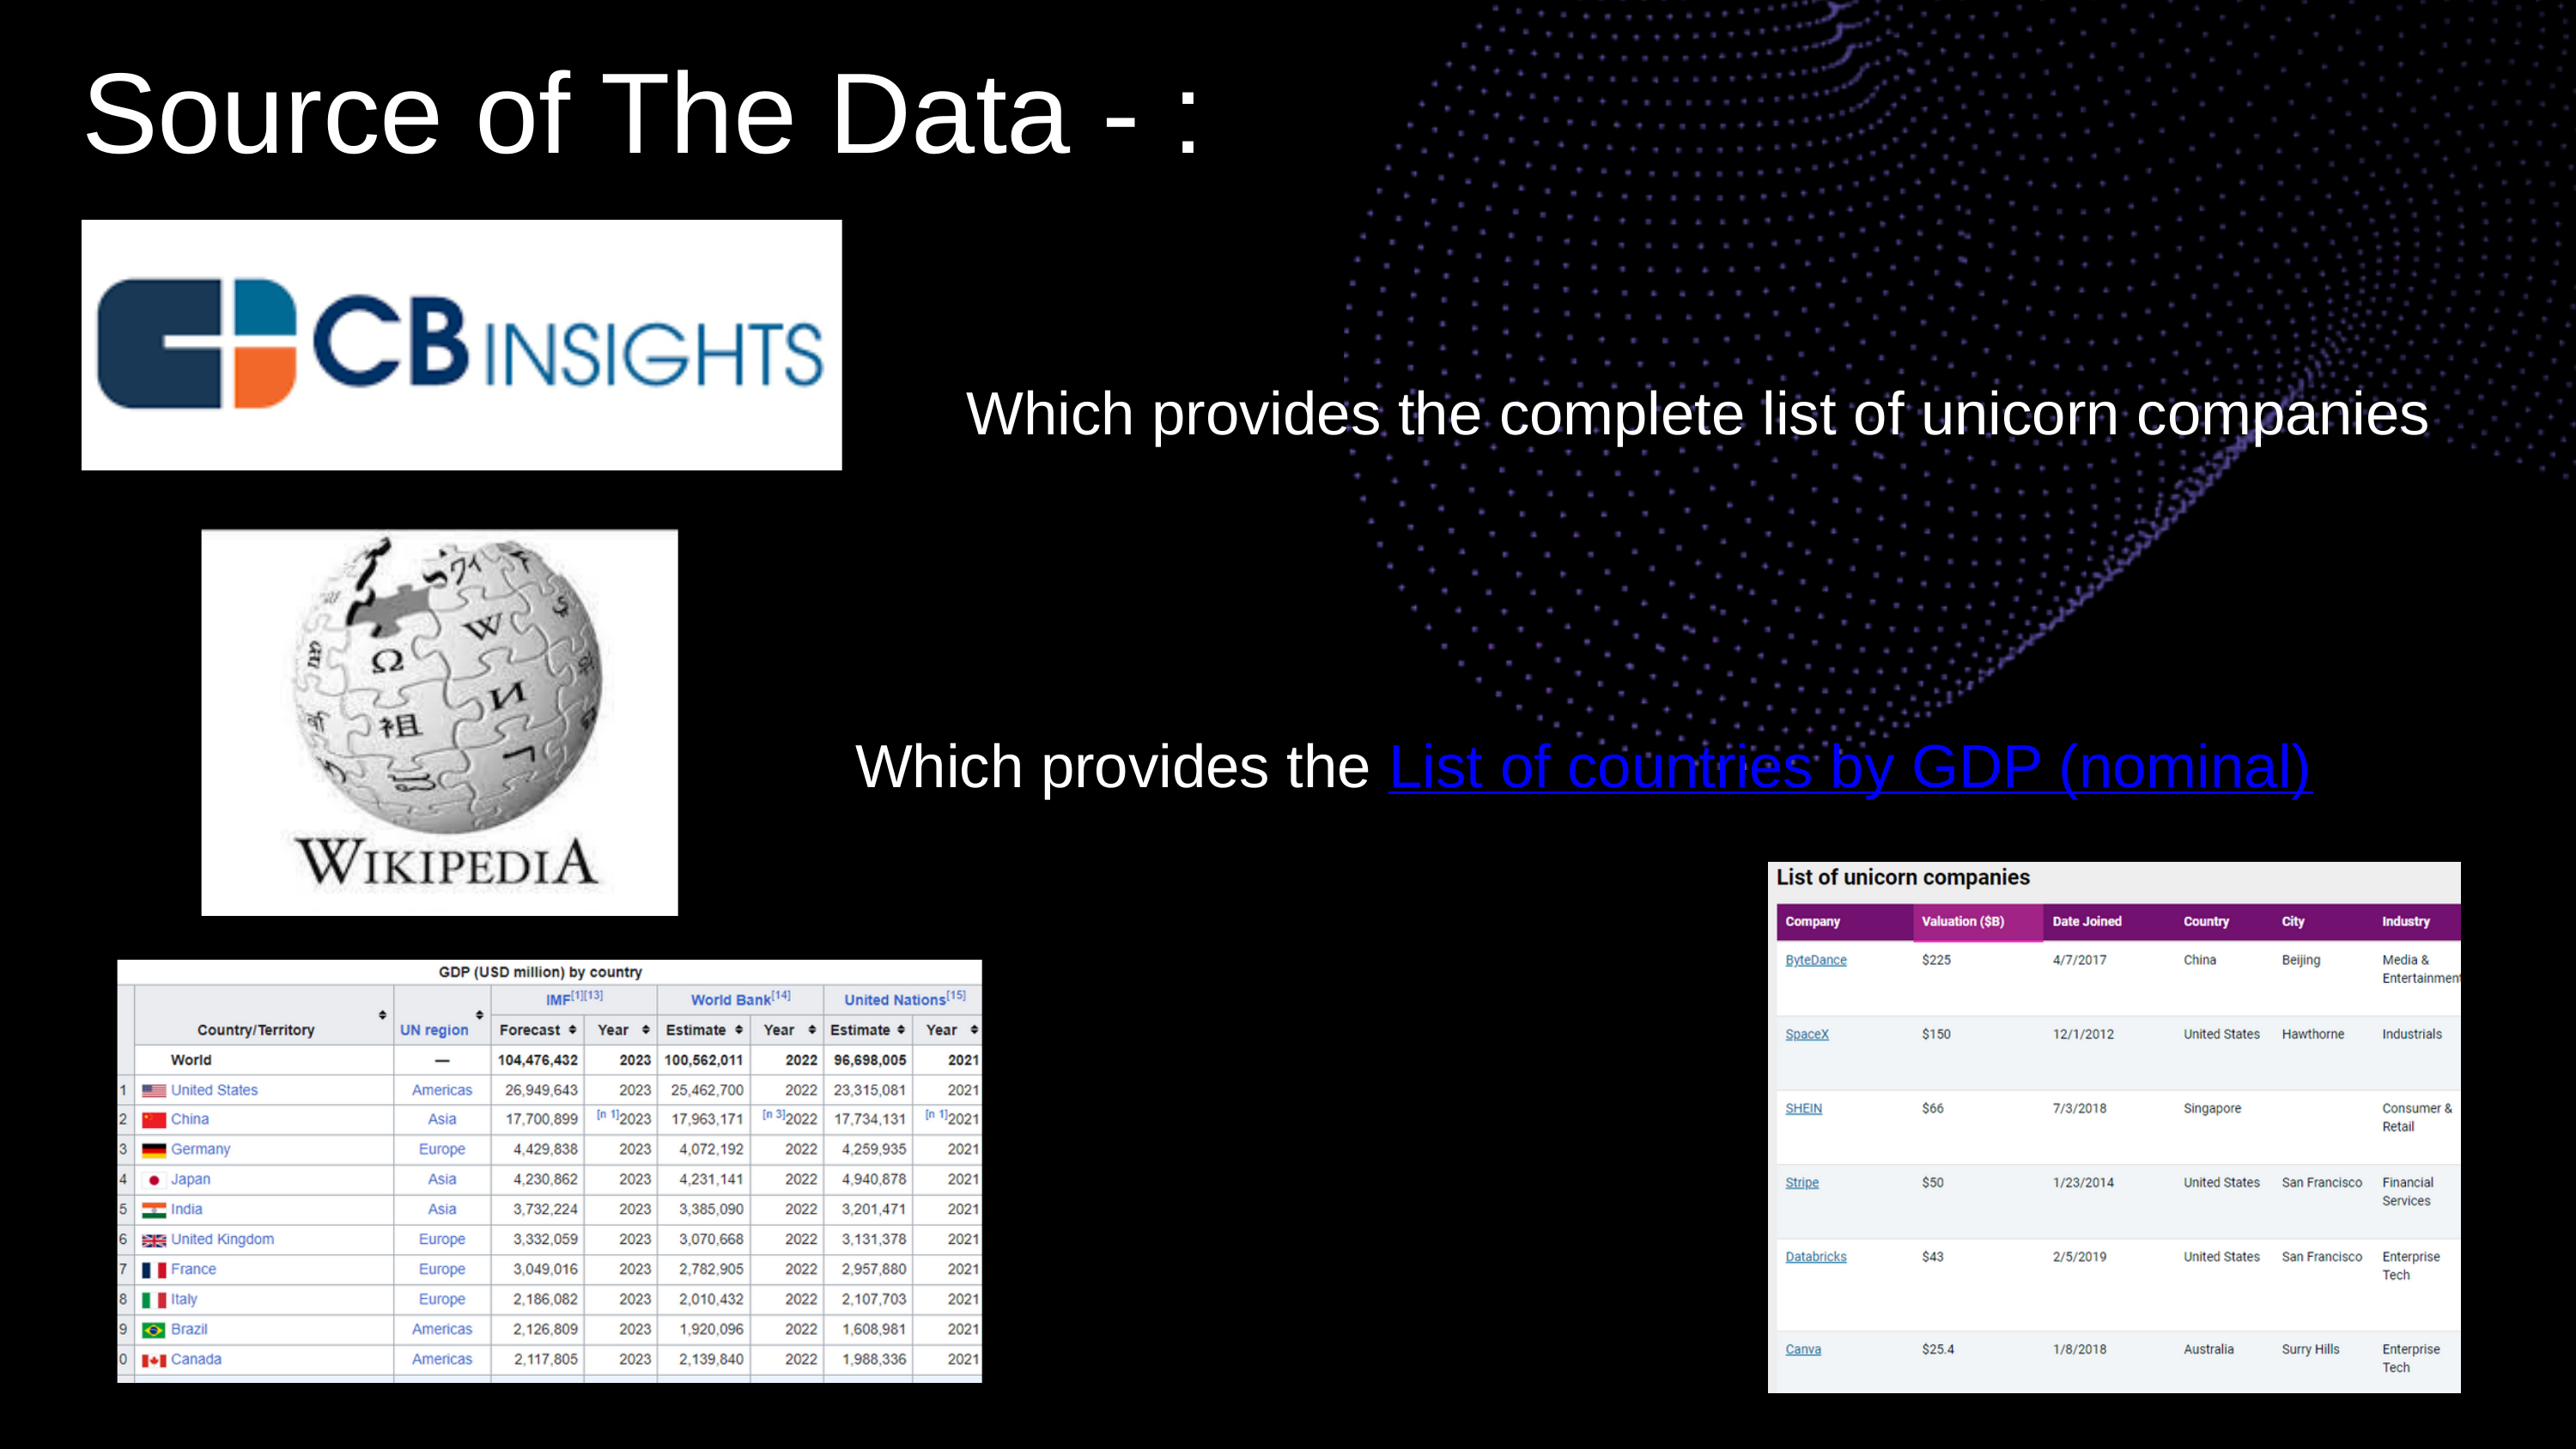

Source of The Data - :

Which provides the complete list of unicorn companies

Which provides the List of countries by GDP (nominal)